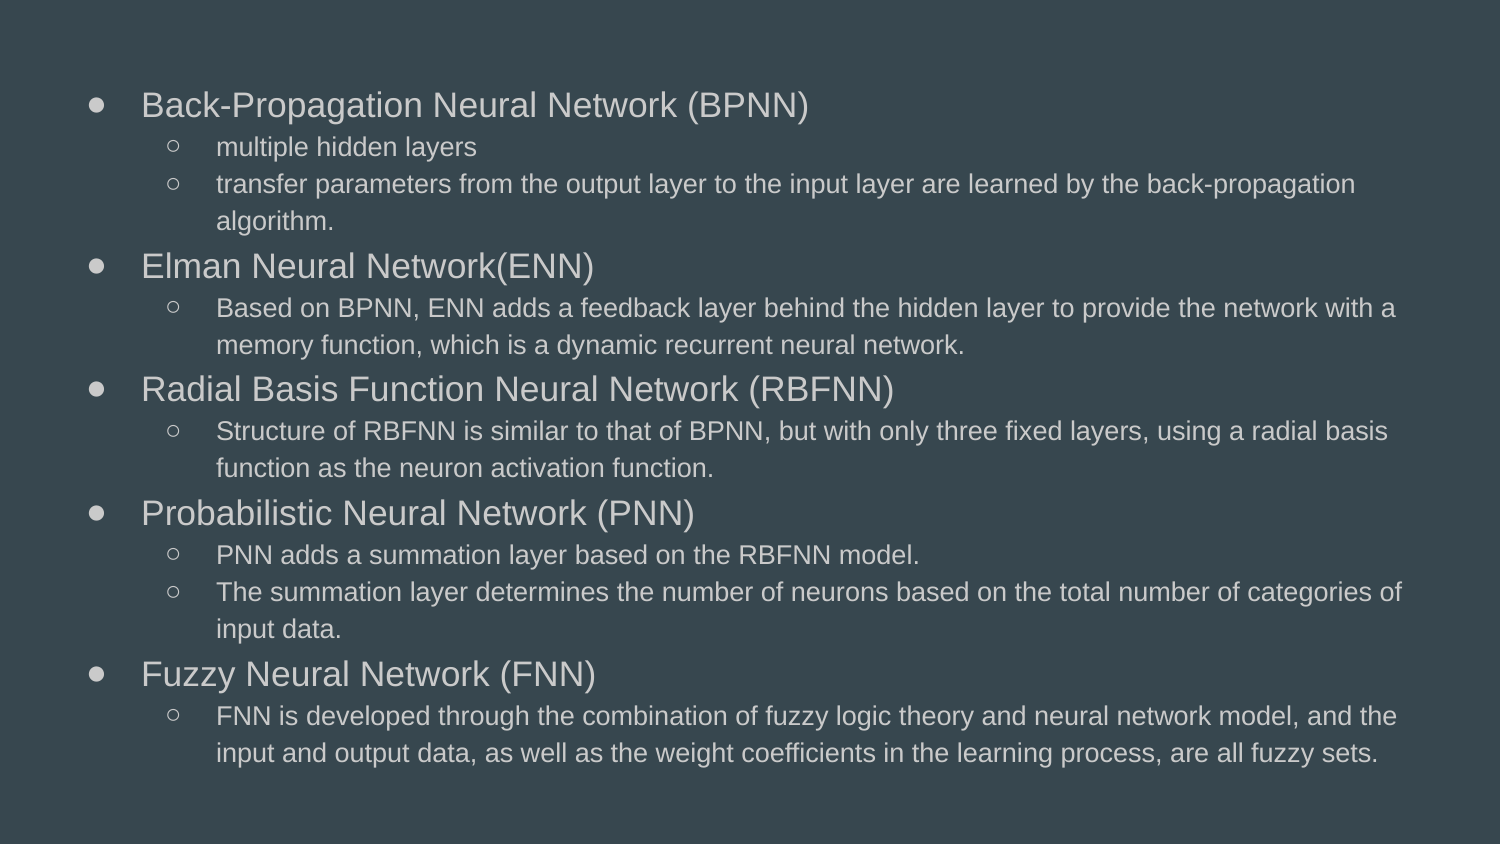

Back-Propagation Neural Network (BPNN)
multiple hidden layers
transfer parameters from the output layer to the input layer are learned by the back-propagation algorithm.
Elman Neural Network(ENN)
Based on BPNN, ENN adds a feedback layer behind the hidden layer to provide the network with a memory function, which is a dynamic recurrent neural network.
Radial Basis Function Neural Network (RBFNN)
Structure of RBFNN is similar to that of BPNN, but with only three fixed layers, using a radial basis function as the neuron activation function.
Probabilistic Neural Network (PNN)
PNN adds a summation layer based on the RBFNN model.
The summation layer determines the number of neurons based on the total number of categories of input data.
Fuzzy Neural Network (FNN)
FNN is developed through the combination of fuzzy logic theory and neural network model, and the input and output data, as well as the weight coefficients in the learning process, are all fuzzy sets.